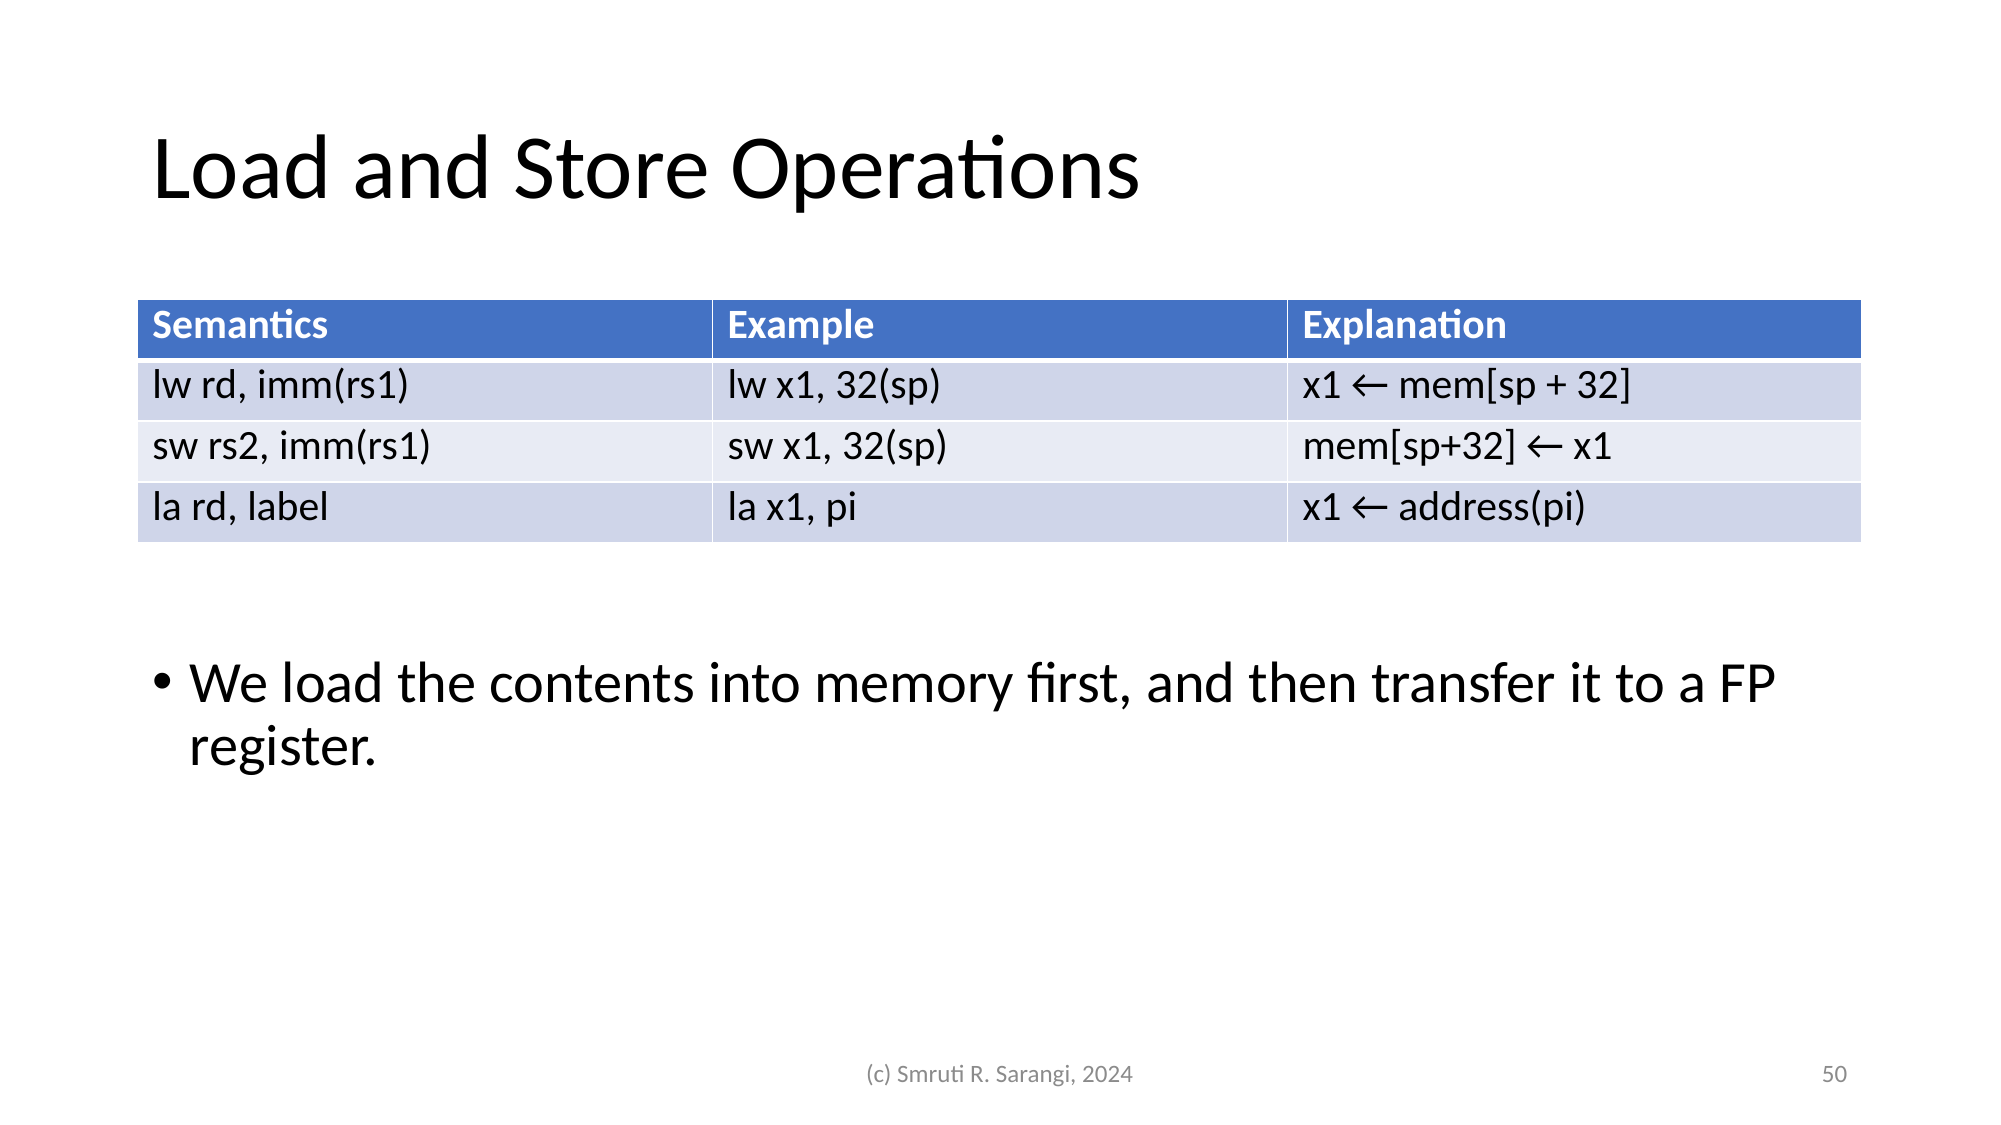

# Load and Store Operations
| Semantics | Example | Explanation |
| --- | --- | --- |
| lw rd, imm(rs1) | lw x1, 32(sp) | x1 ← mem[sp + 32] |
| sw rs2, imm(rs1) | sw x1, 32(sp) | mem[sp+32] ← x1 |
| la rd, label | la x1, pi | x1 ← address(pi) |
We load the contents into memory first, and then transfer it to a FP register.
(c) Smruti R. Sarangi, 2024
50